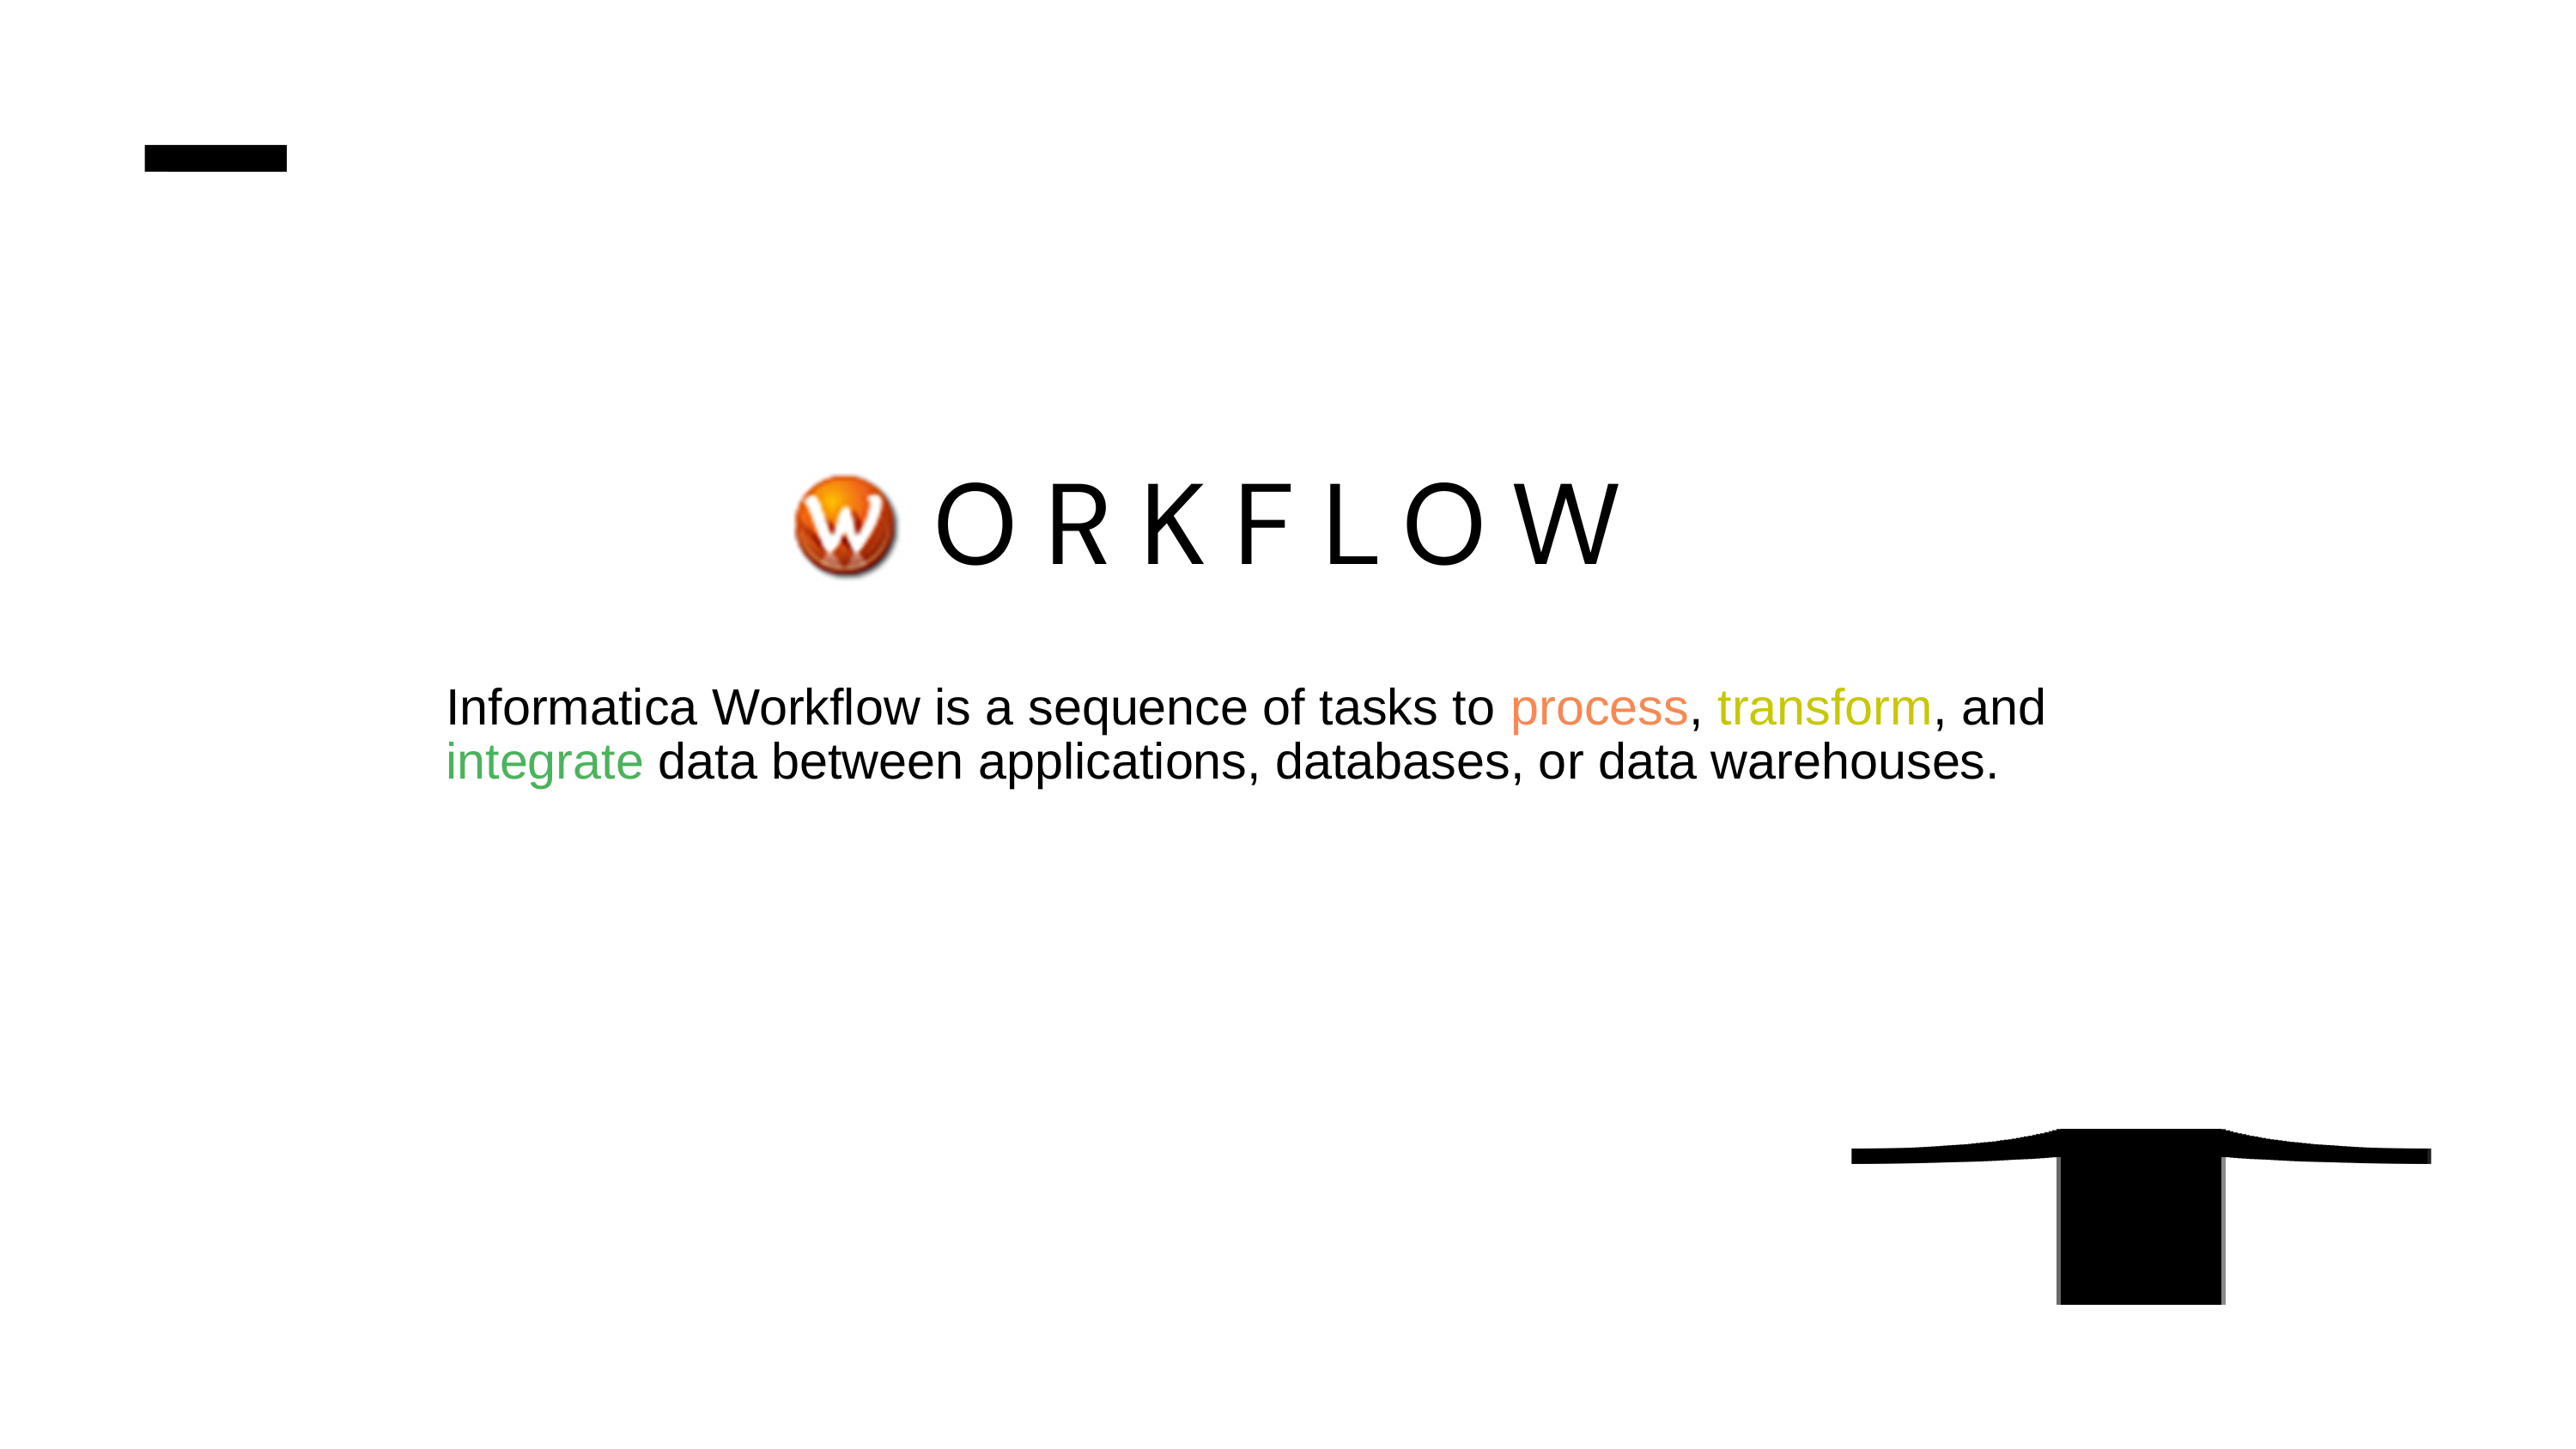

ORKFLOW
Informatica Workflow is a sequence of tasks to process, transform, and integrate data between applications, databases, or data warehouses.